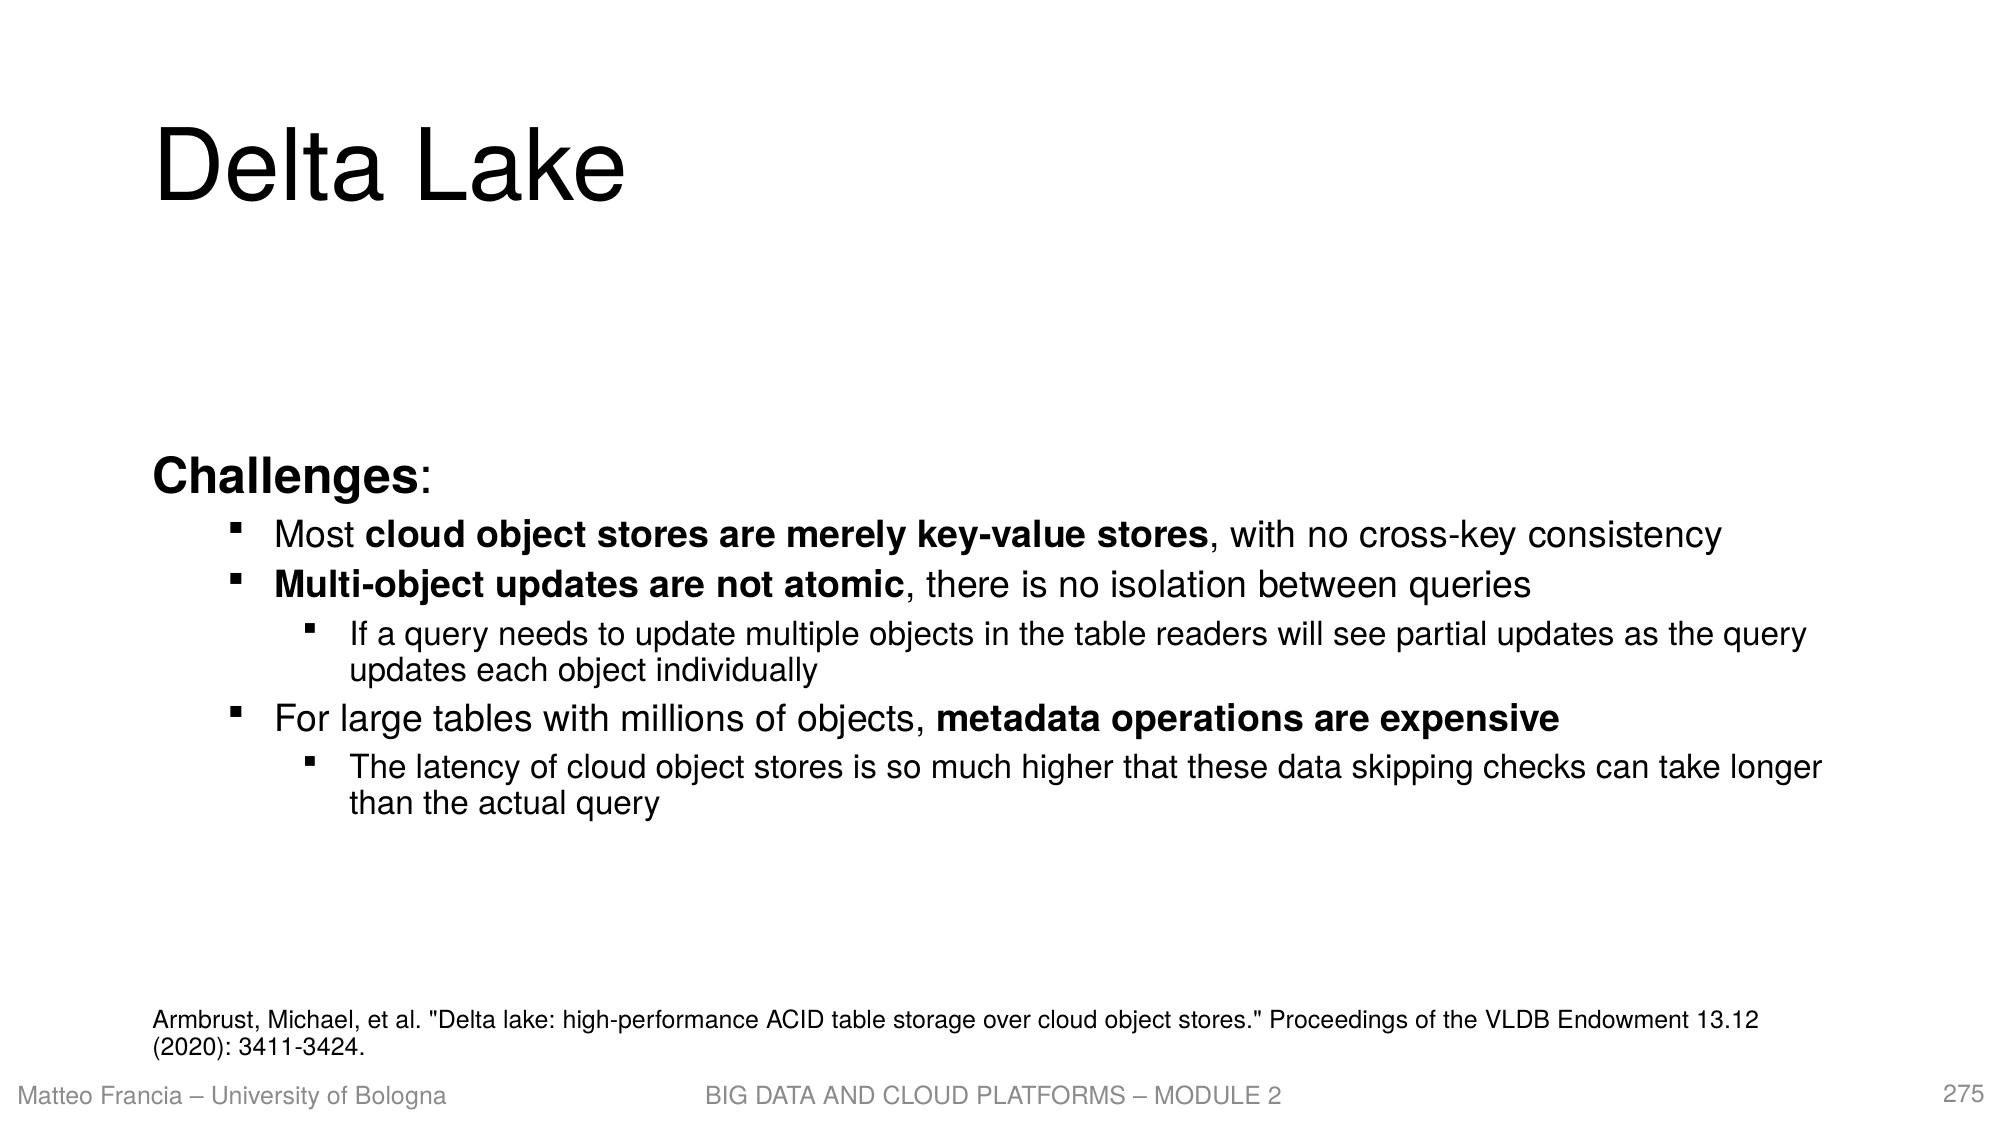

# Delta Lake
Challenges:
Most cloud object stores are merely key-value stores, with no cross-key consistency
Multi-object updates are not atomic, there is no isolation between queries
If a query needs to update multiple objects in the table readers will see partial updates as the query updates each object individually
For large tables with millions of objects, metadata operations are expensive
The latency of cloud object stores is so much higher that these data skipping checks can take longer than the actual query
Armbrust, Michael, et al. "Delta lake: high-performance ACID table storage over cloud object stores." Proceedings of the VLDB Endowment 13.12 (2020): 3411-3424.
 275
Matteo Francia – University of Bologna